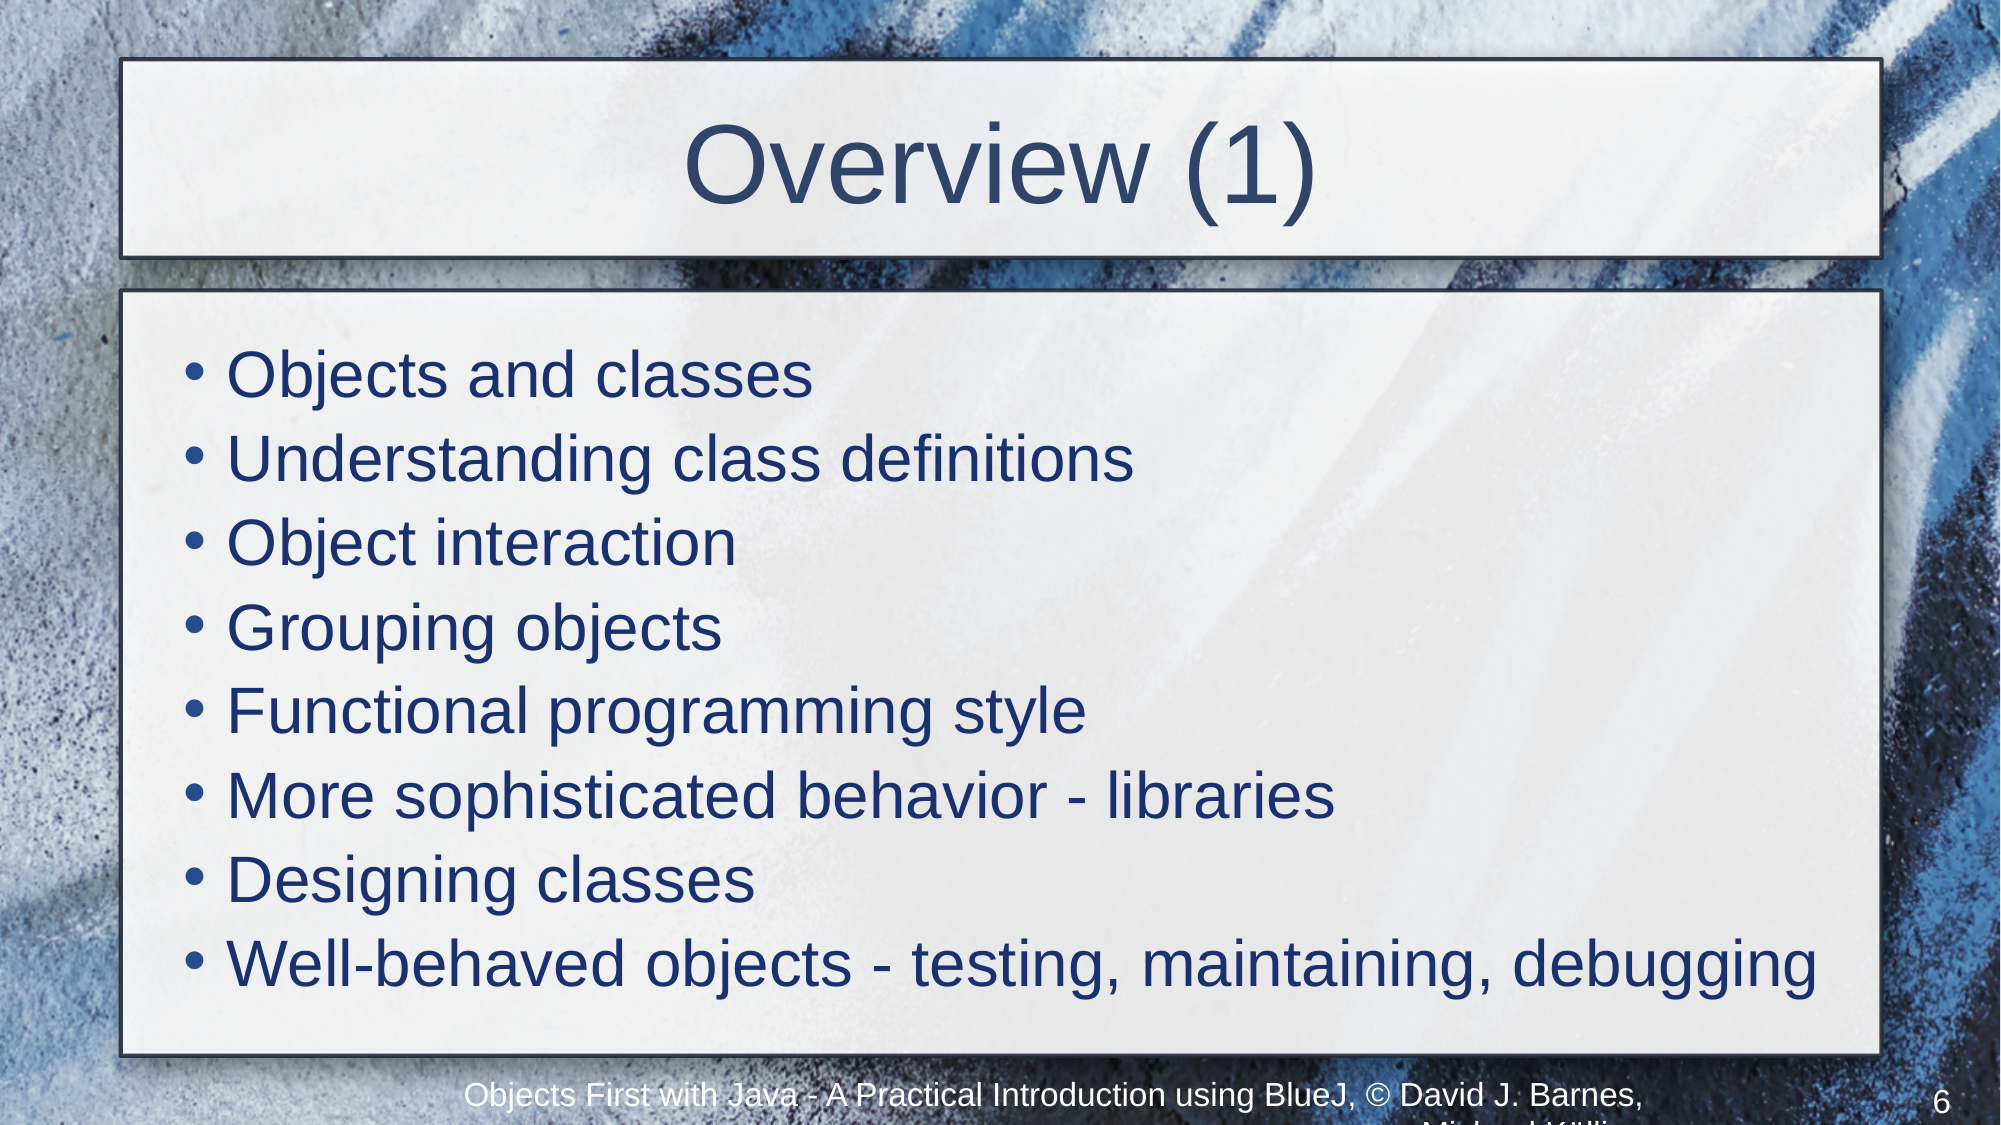

# Overview (1)
Objects and classes
Understanding class definitions
Object interaction
Grouping objects
Functional programming style
More sophisticated behavior - libraries
Designing classes
Well-behaved objects - testing, maintaining, debugging
6